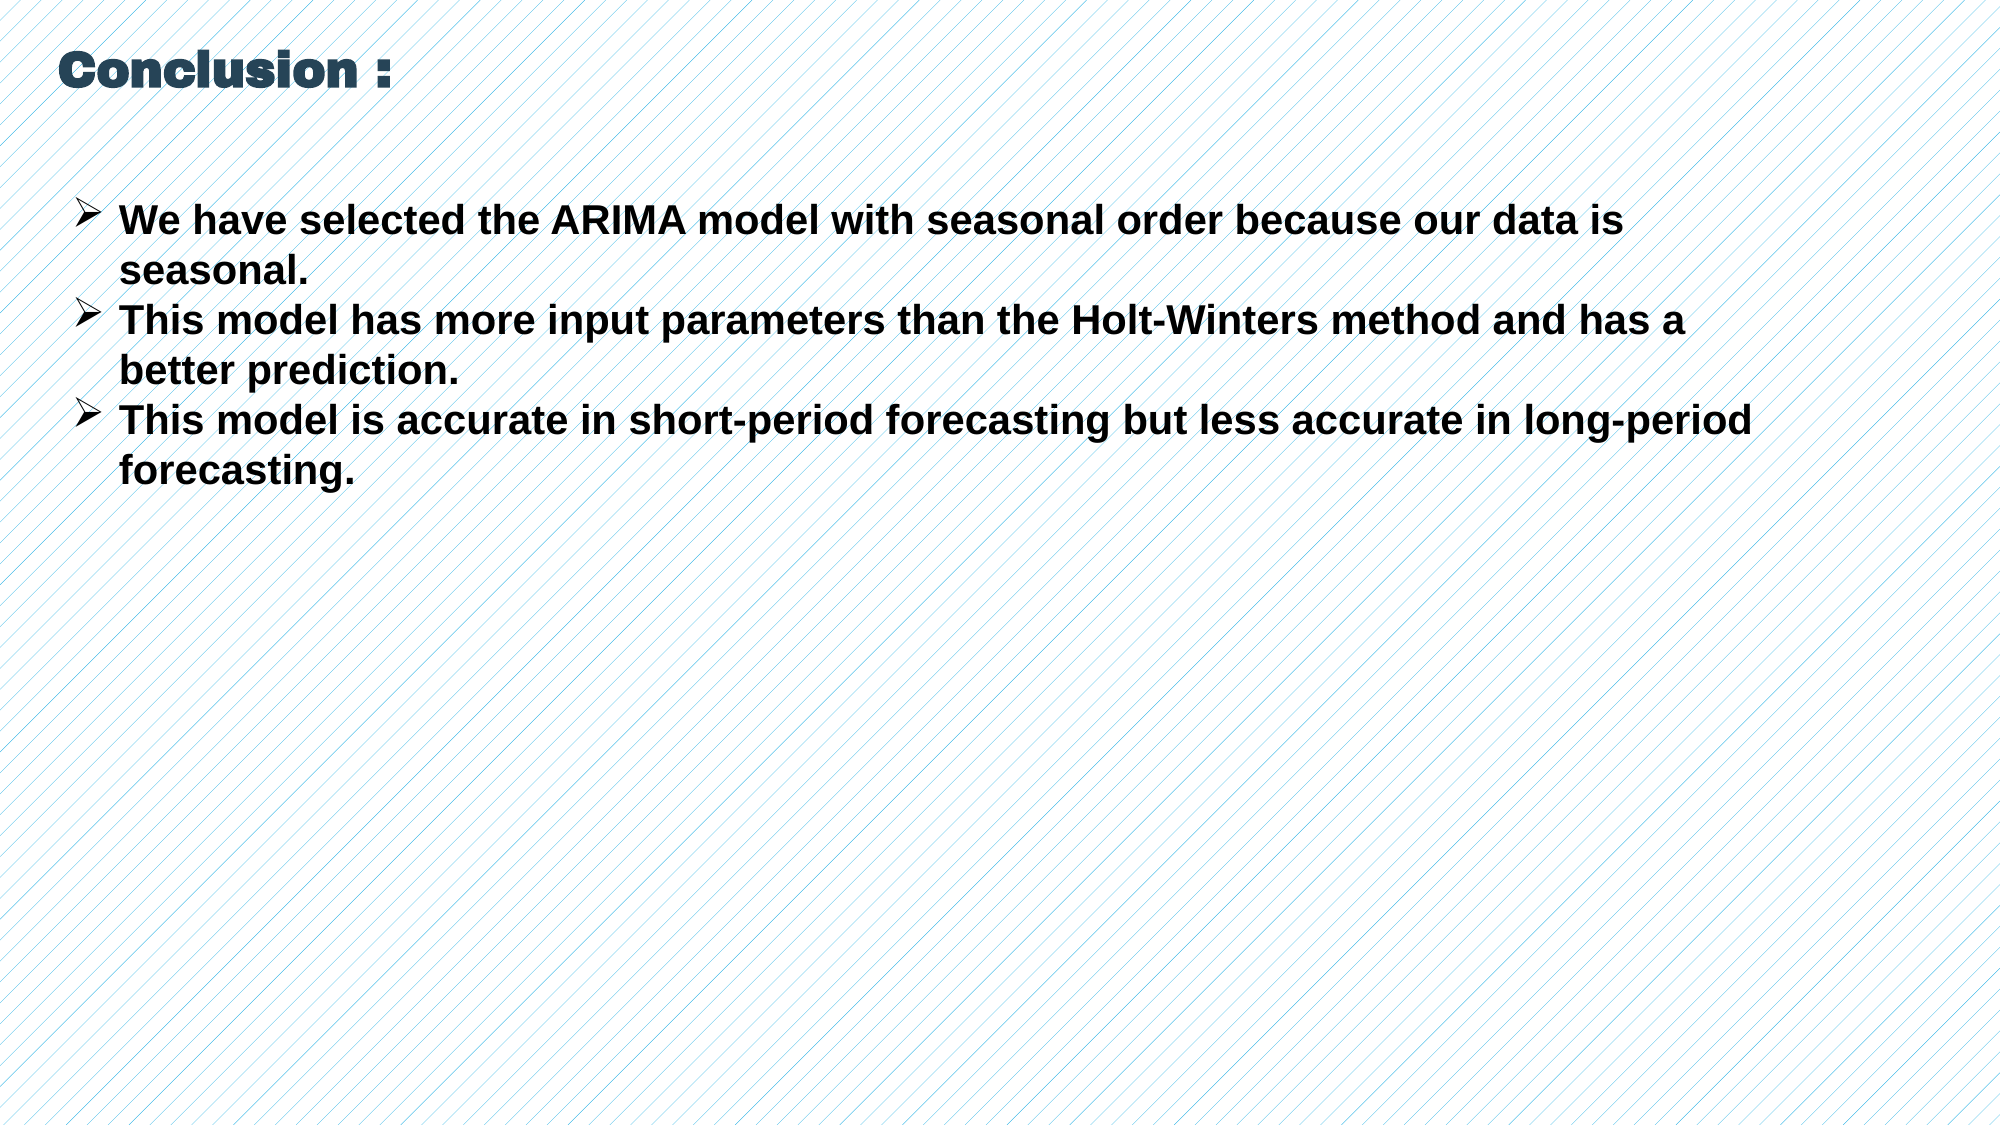

Conclusion :
We have selected the ARIMA model with seasonal order because our data is seasonal.
This model has more input parameters than the Holt-Winters method and has a better prediction.
This model is accurate in short-period forecasting but less accurate in long-period forecasting.